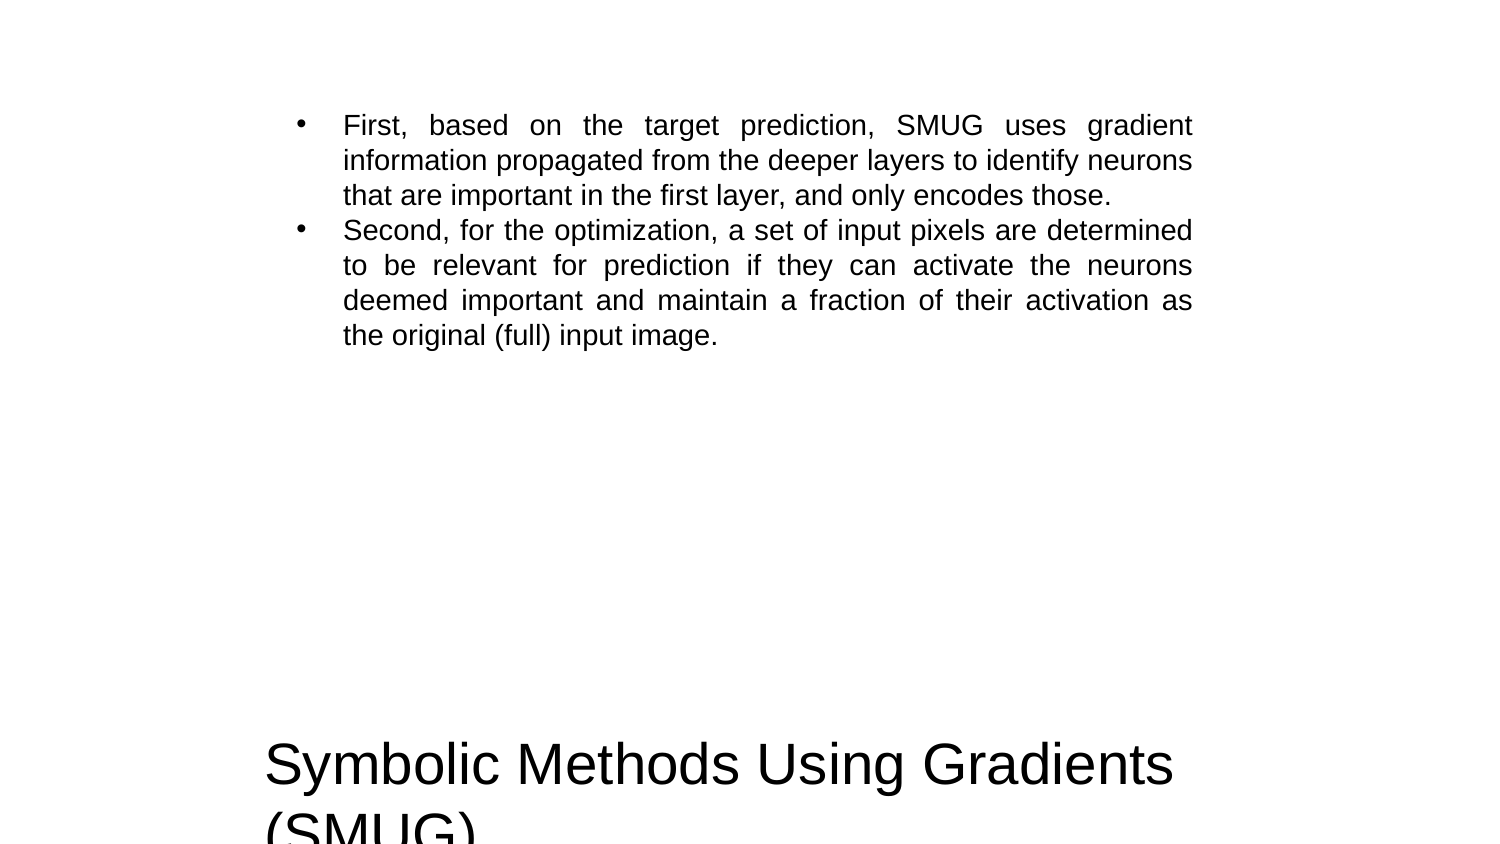

First, based on the target prediction, SMUG uses gradient information propagated from the deeper layers to identify neurons that are important in the ﬁrst layer, and only encodes those.
Second, for the optimization, a set of input pixels are determined to be relevant for prediction if they can activate the neurons deemed important and maintain a fraction of their activation as the original (full) input image.

Symbolic Methods Using Gradients (SMUG)